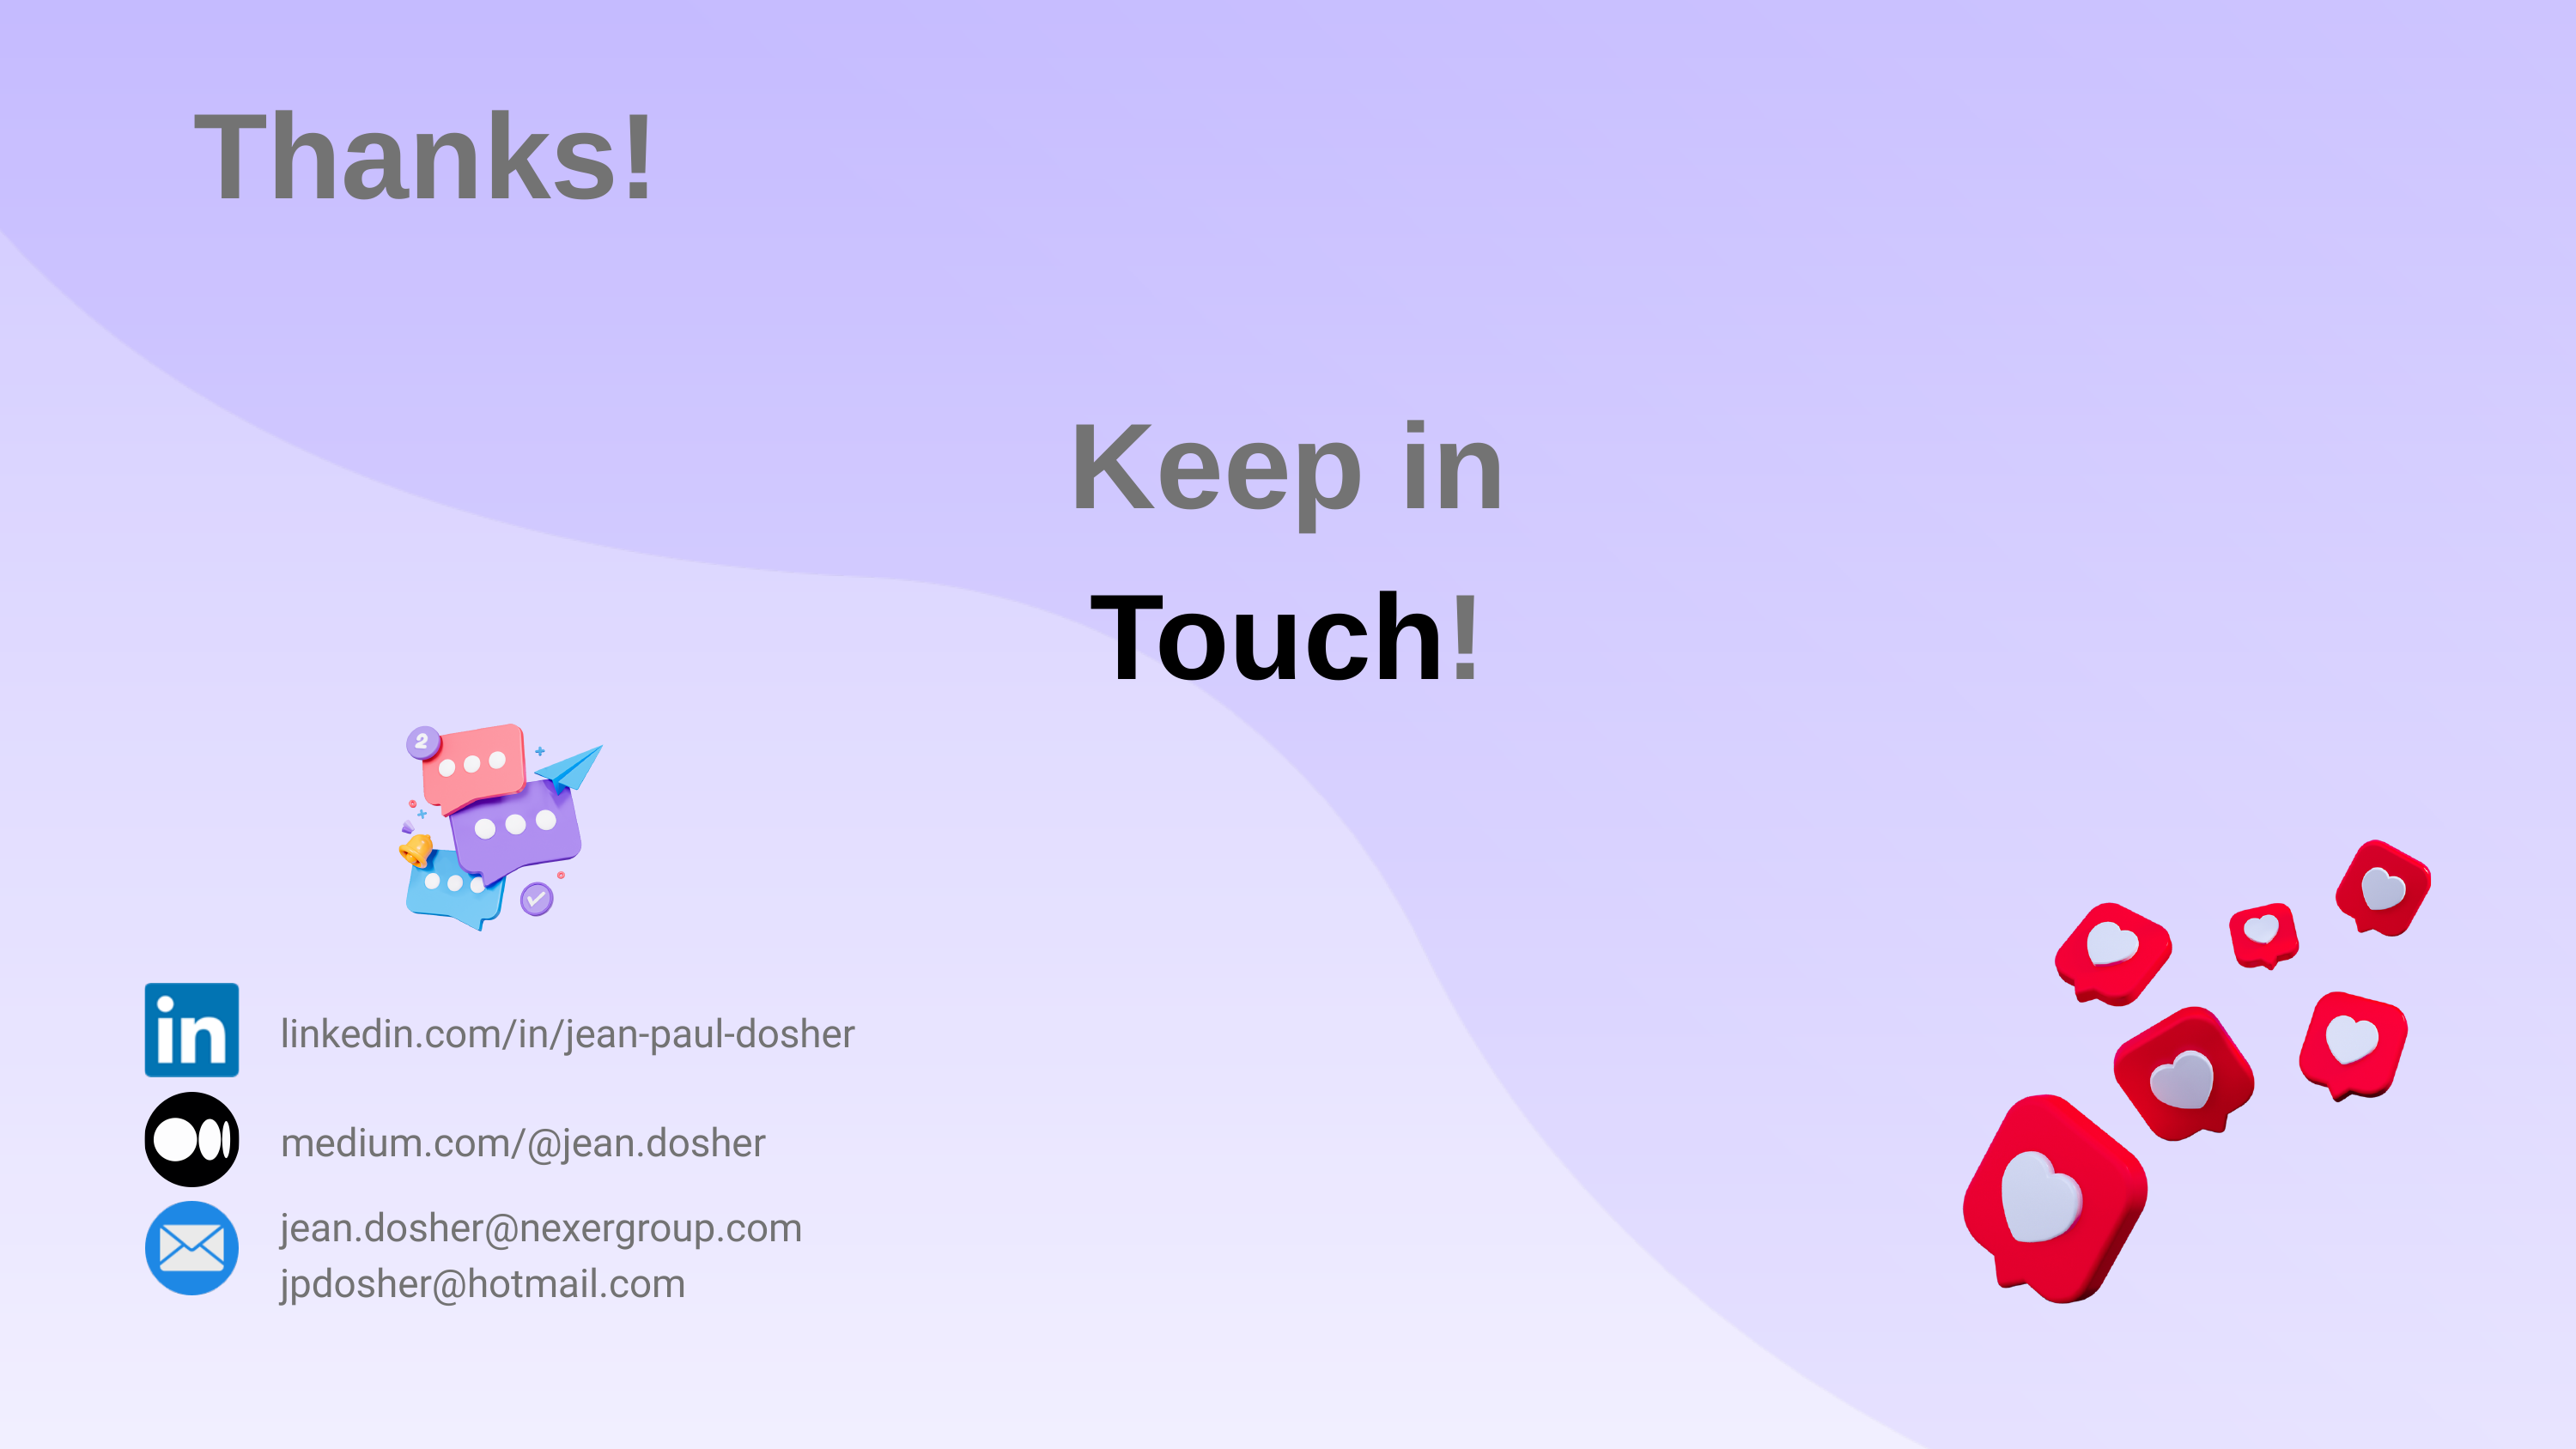

Thanks!
Keep in Touch!

linkedin.com/in/jean-paul-dosher

medium.com/@jean.dosher
jean.dosher@nexergroup.com
jpdosher@hotmail.com